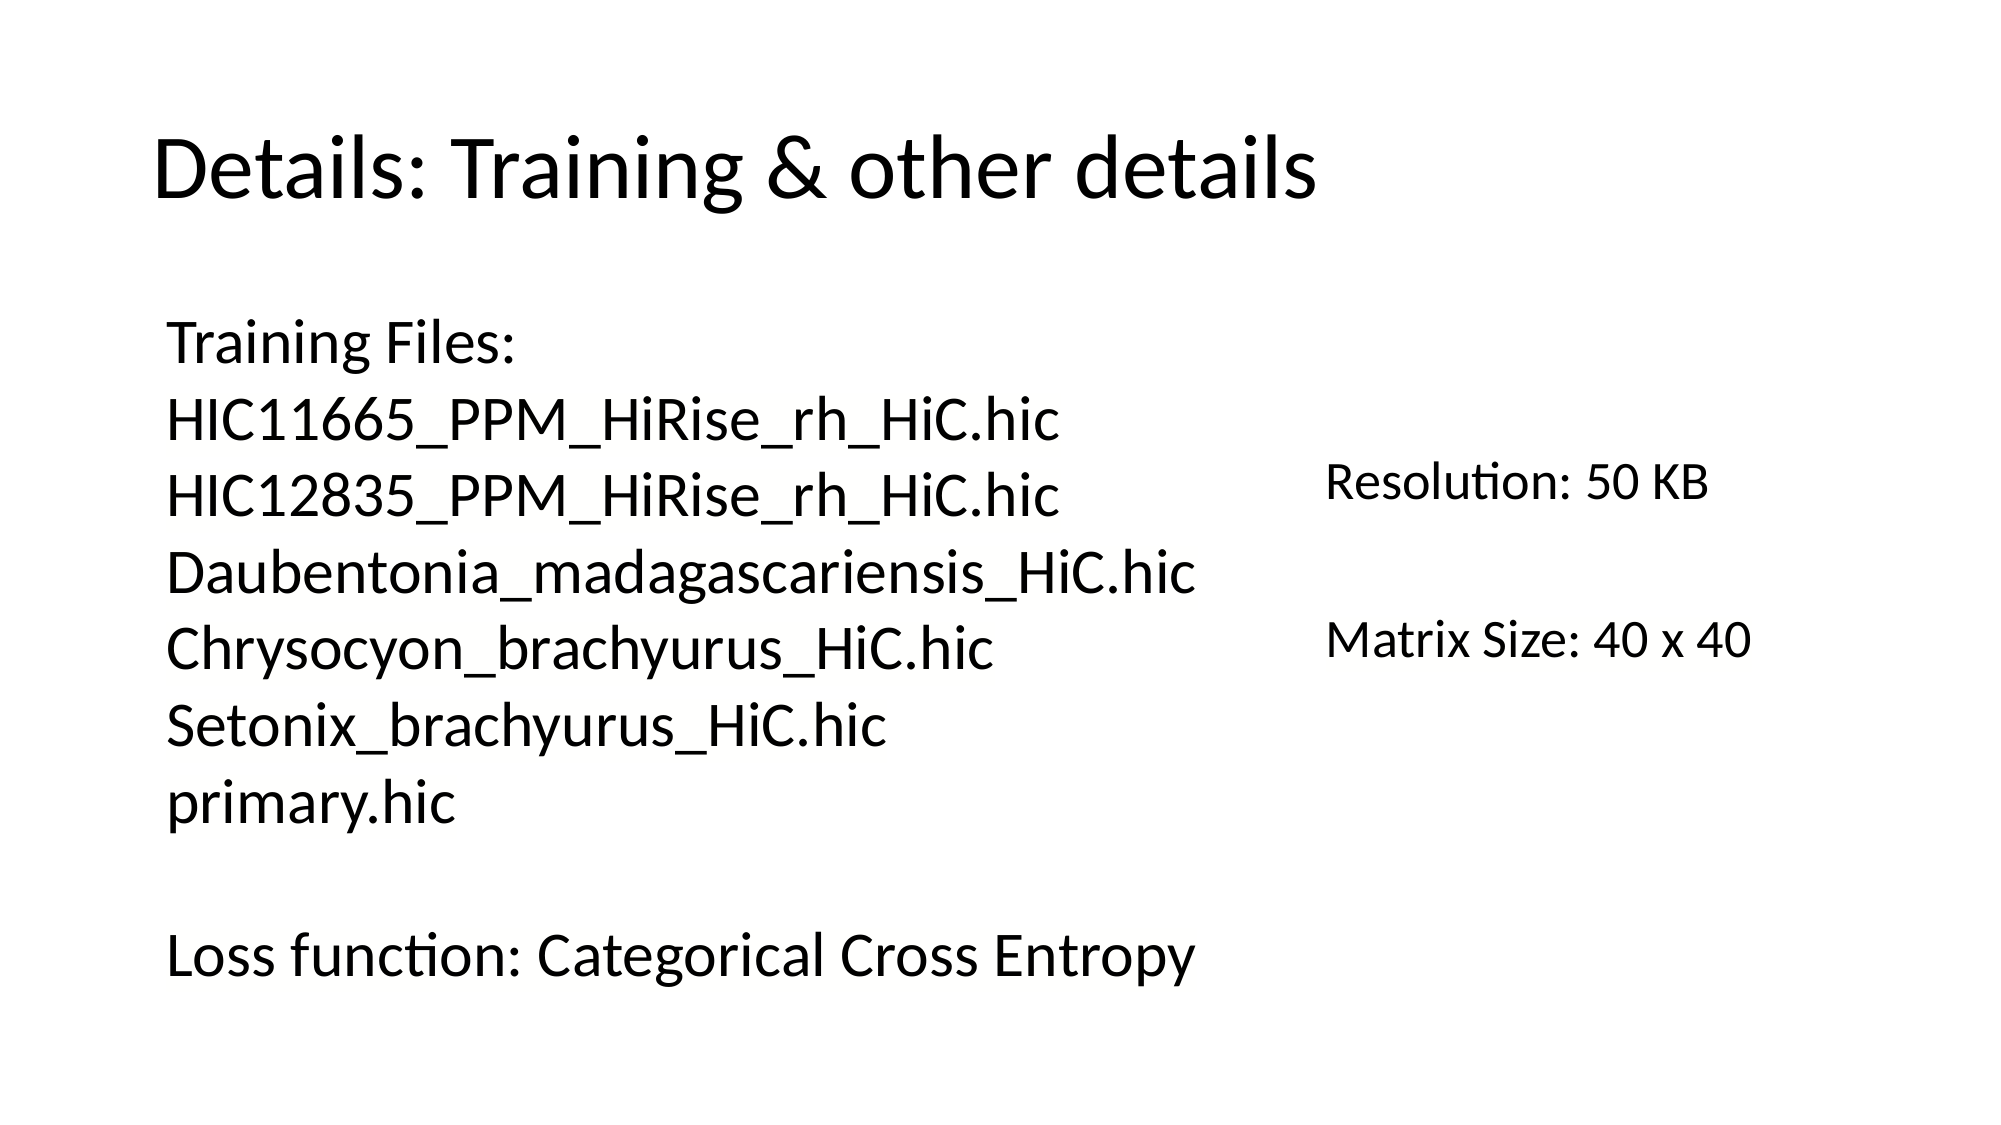

# Details: Training & other details
Training Files:
HIC11665_PPM_HiRise_rh_HiC.hic
HIC12835_PPM_HiRise_rh_HiC.hic
Daubentonia_madagascariensis_HiC.hic
Chrysocyon_brachyurus_HiC.hic
Setonix_brachyurus_HiC.hic
primary.hic

Loss function: Categorical Cross Entropy

Resolution: 50 KB

Matrix Size: 40 x 40